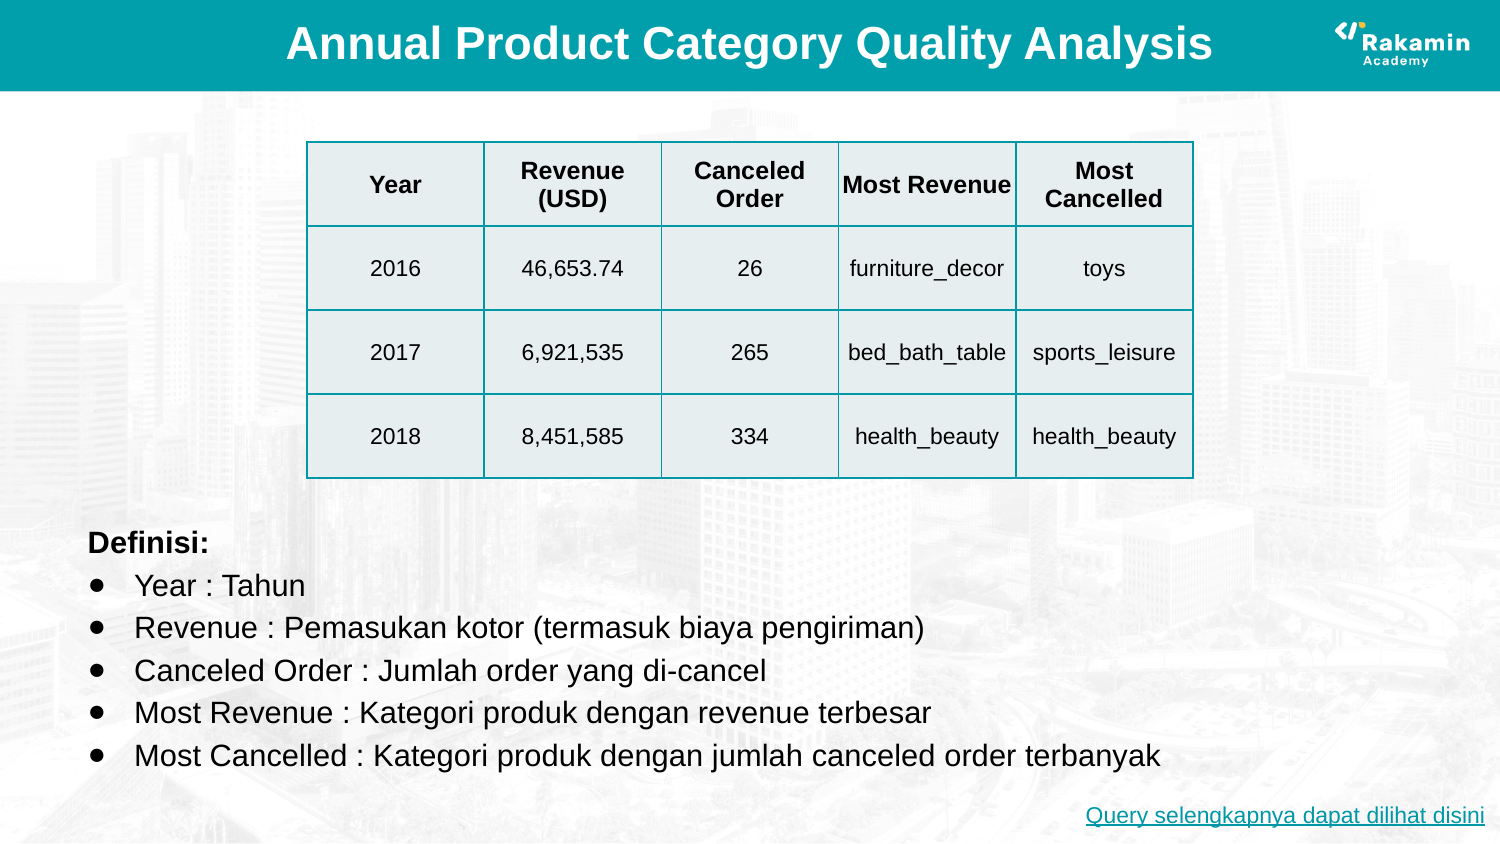

# Annual Product Category Quality Analysis
| Year | Revenue (USD) | Canceled Order | Most Revenue | Most Cancelled |
| --- | --- | --- | --- | --- |
| 2016 | 46,653.74 | 26 | furniture\_decor | toys |
| 2017 | 6,921,535 | 265 | bed\_bath\_table | sports\_leisure |
| 2018 | 8,451,585 | 334 | health\_beauty | health\_beauty |
Definisi:
Year : Tahun
Revenue : Pemasukan kotor (termasuk biaya pengiriman)
Canceled Order : Jumlah order yang di-cancel
Most Revenue : Kategori produk dengan revenue terbesar
Most Cancelled : Kategori produk dengan jumlah canceled order terbanyak

Query selengkapnya dapat dilihat disini